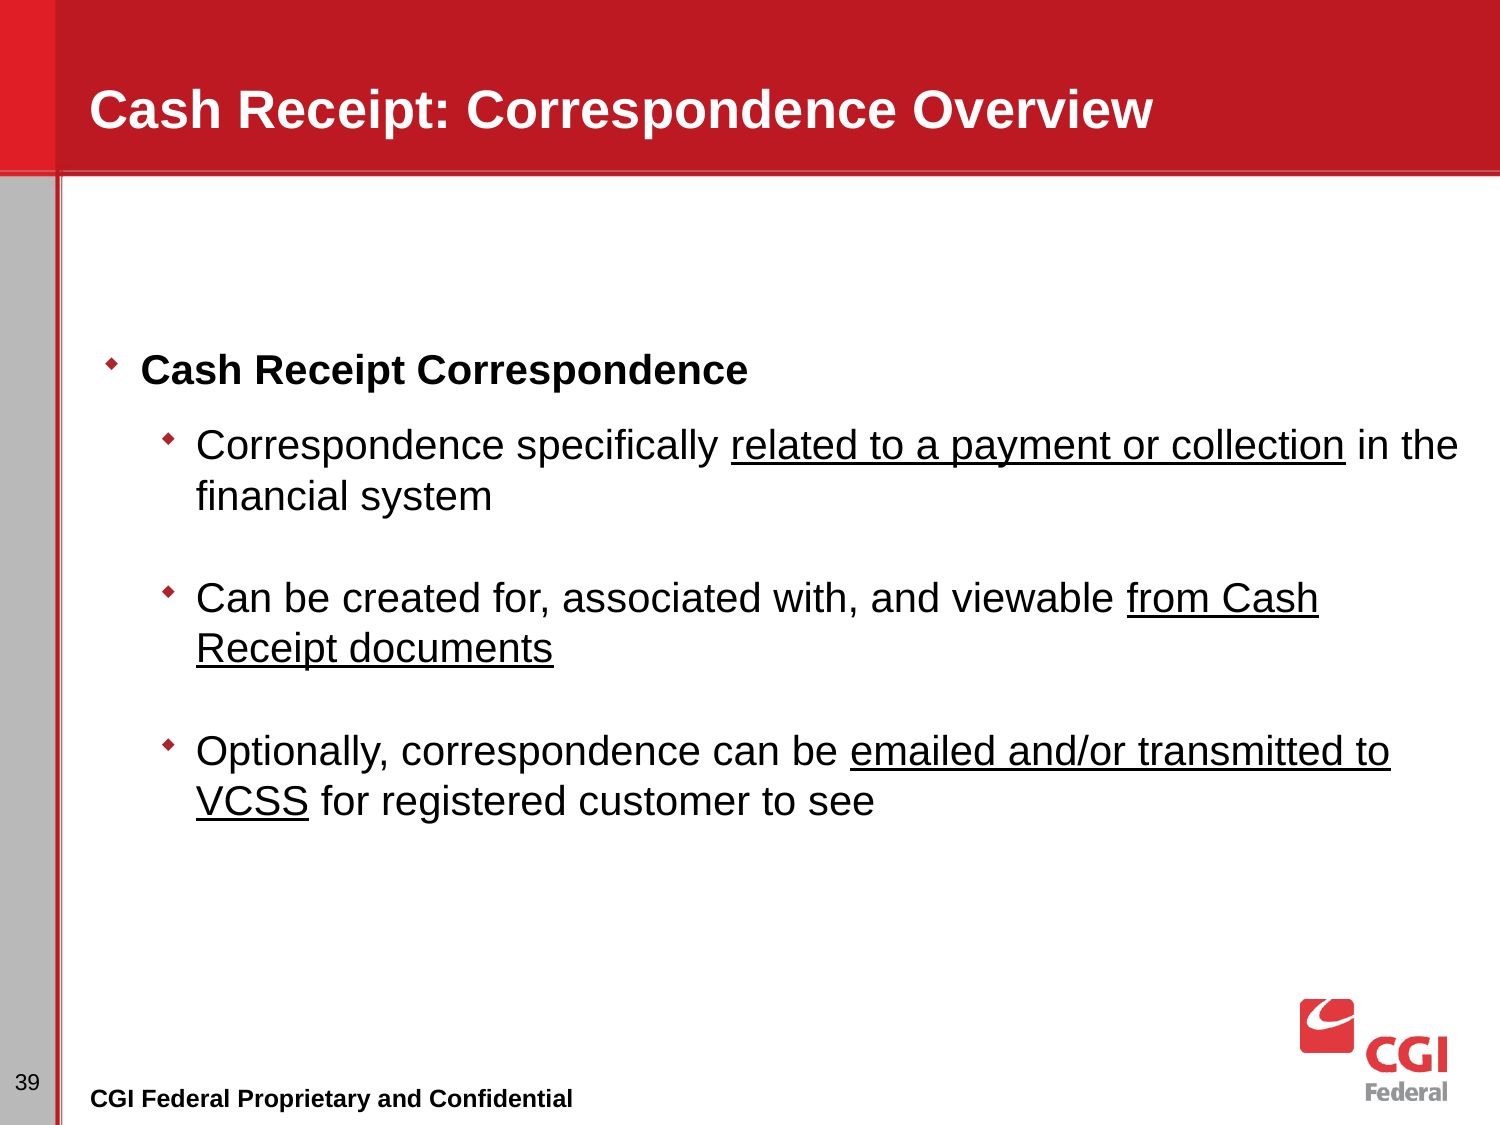

# Cash Receipt: Correspondence Overview
Cash Receipt Correspondence

Correspondence specifically related to a payment or collection in the financial system

Can be created for, associated with, and viewable from Cash Receipt documents

Optionally, correspondence can be emailed and/or transmitted to VCSS for registered customer to see
39
CGI Federal Proprietary and Confidential